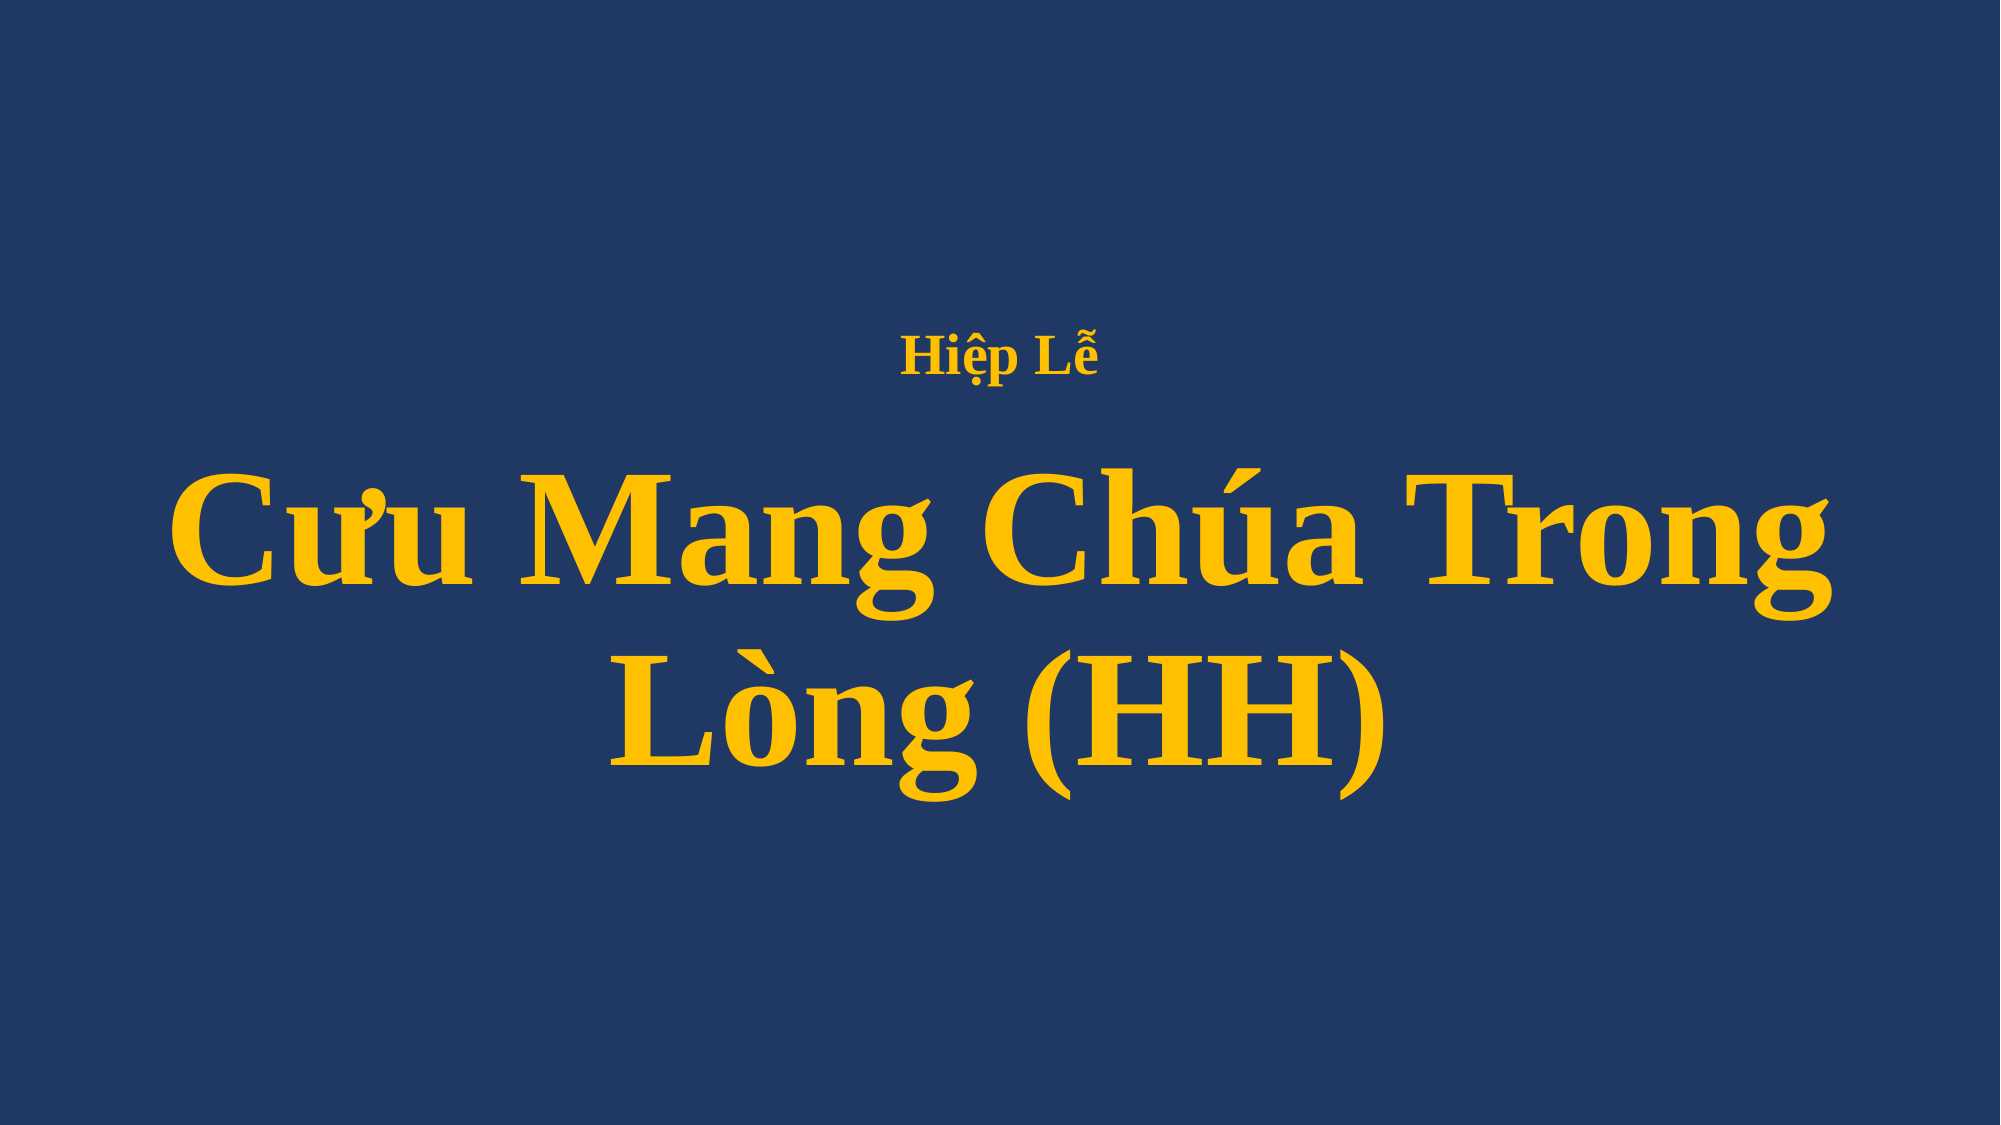

# Hiệp Lễ Cưu Mang Chúa Trong Lòng (HH)